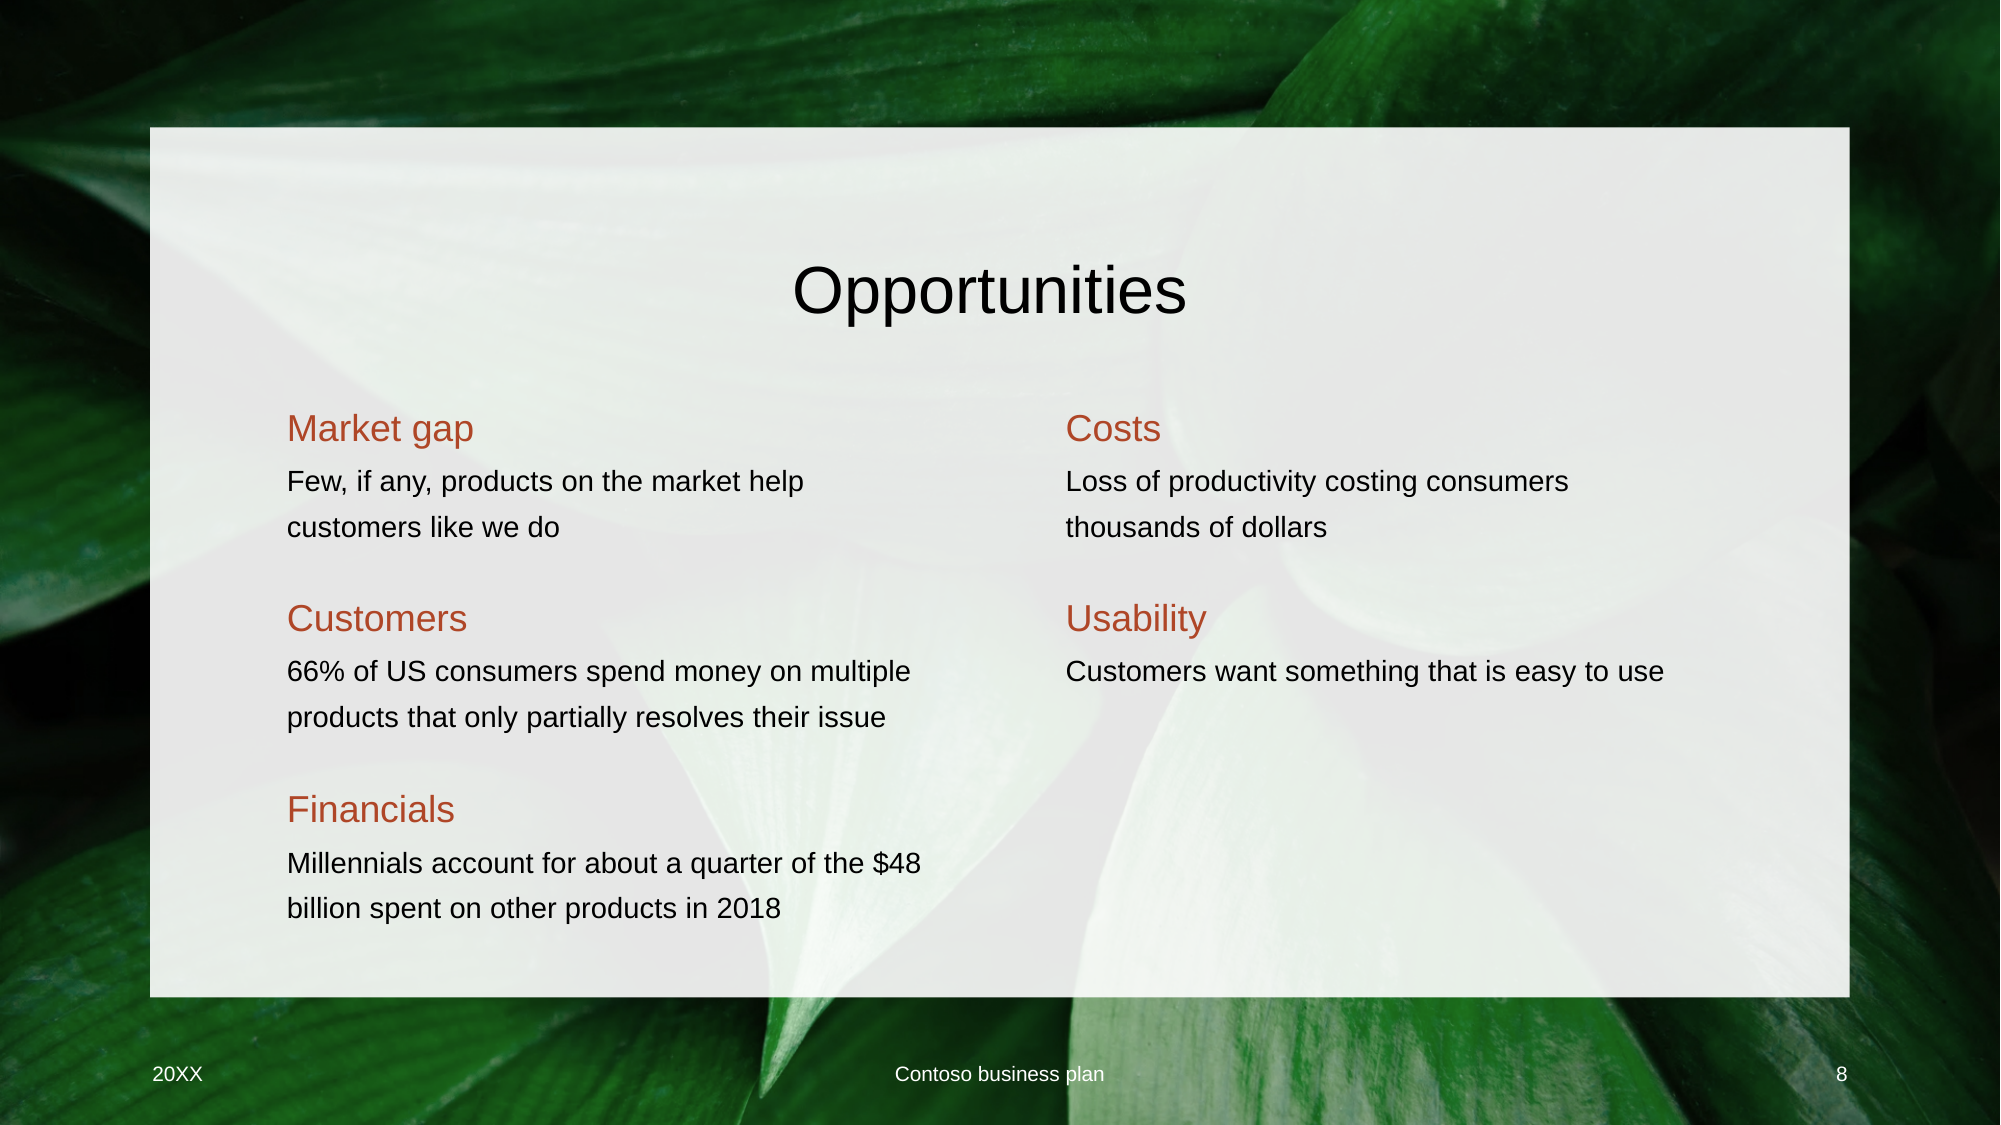

# Opportunities
Market gap
Costs
Few, if any, products on the market help customers like we do
Loss of productivity costing consumers thousands of dollars
Customers
Usability
66% of US consumers spend money on multiple products that only partially resolves their issue
Customers want something that is easy to use

Financials
Millennials account for about a quarter of the $48 billion spent on other products in 2018

20XX
Contoso business plan
8